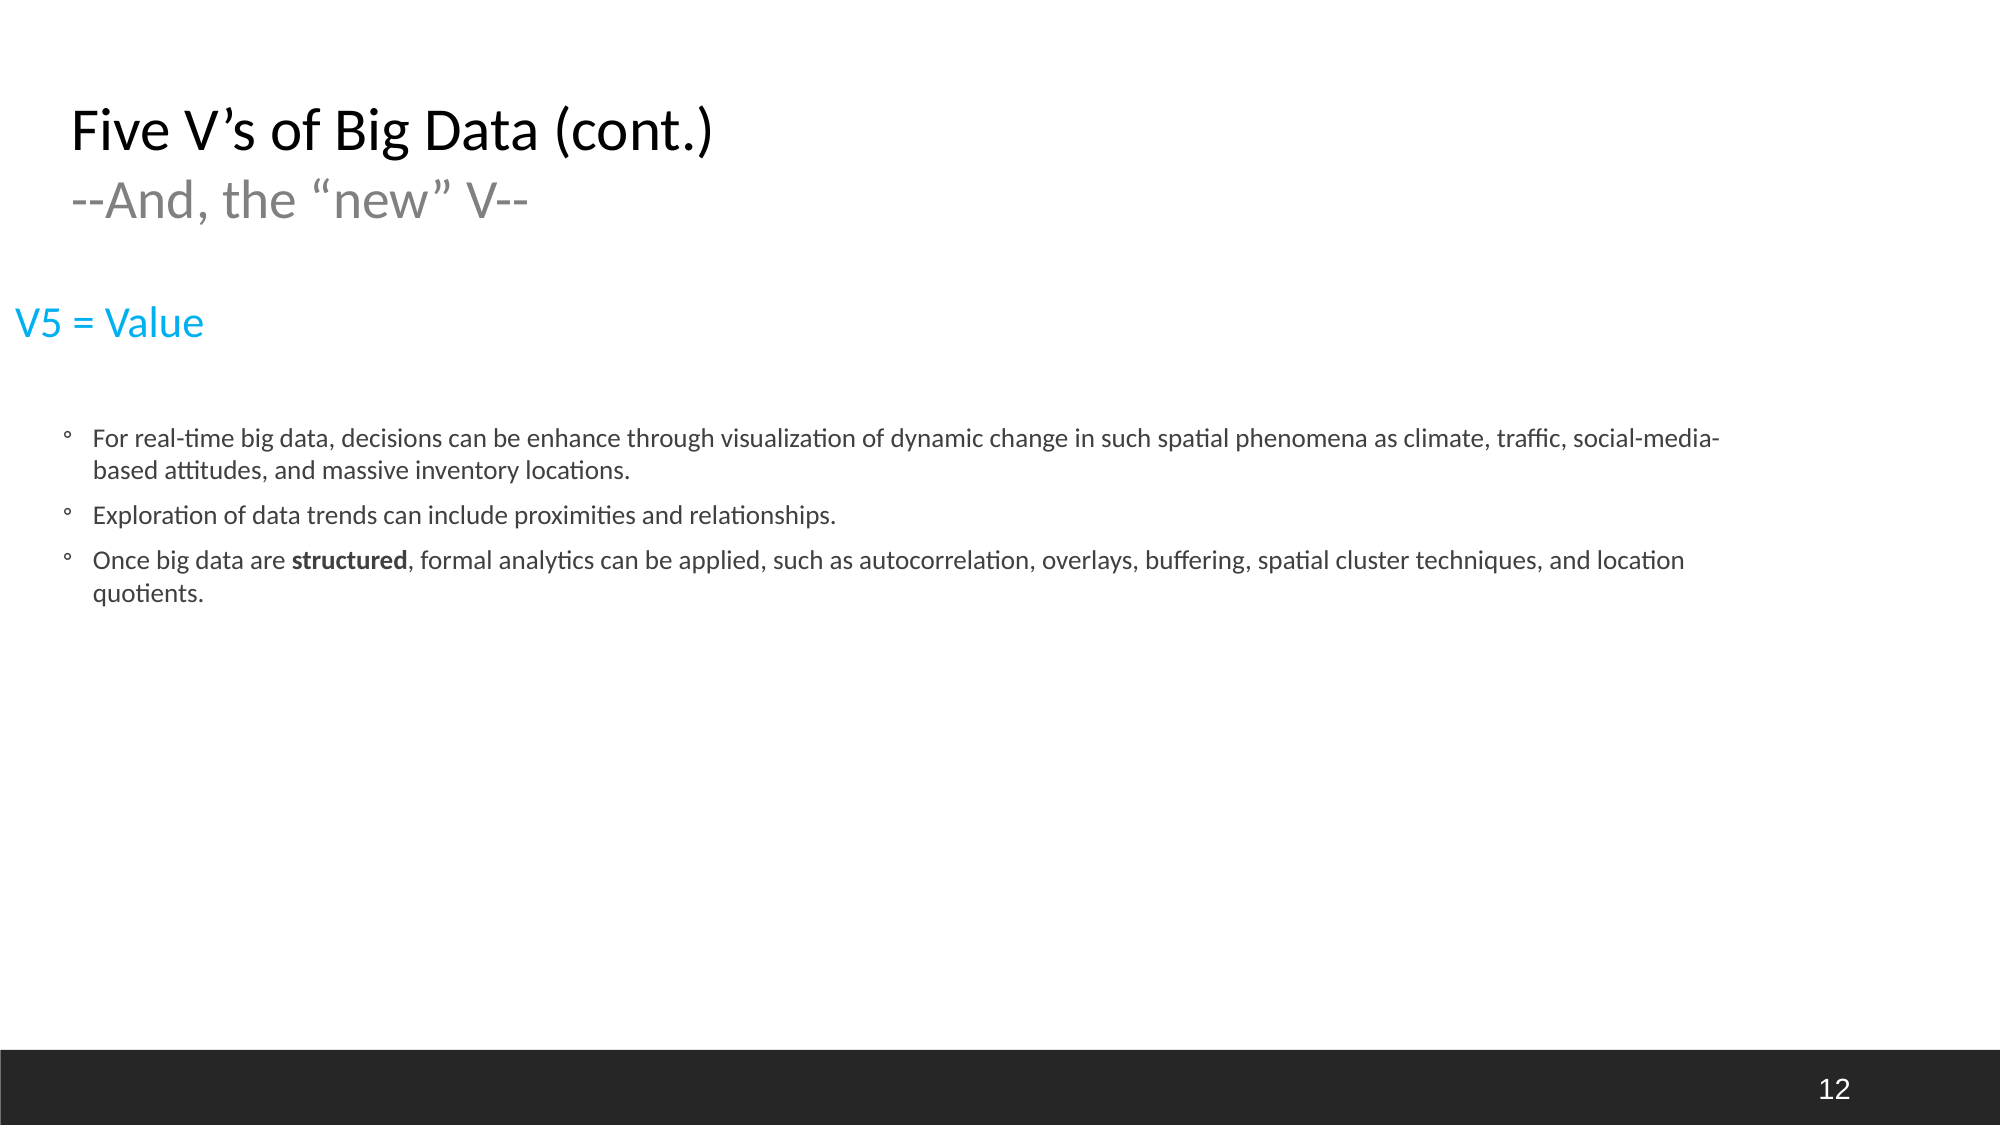

Five V’s of Big Data (cont.)
--And, the “new” V--
V5 = Value

For real-time big data, decisions can be enhance through visualization of dynamic change in such spatial phenomena as climate, traffic, social-media-based attitudes, and massive inventory locations.
Exploration of data trends can include proximities and relationships.
Once big data are structured, formal analytics can be applied, such as autocorrelation, overlays, buffering, spatial cluster techniques, and location quotients.

12